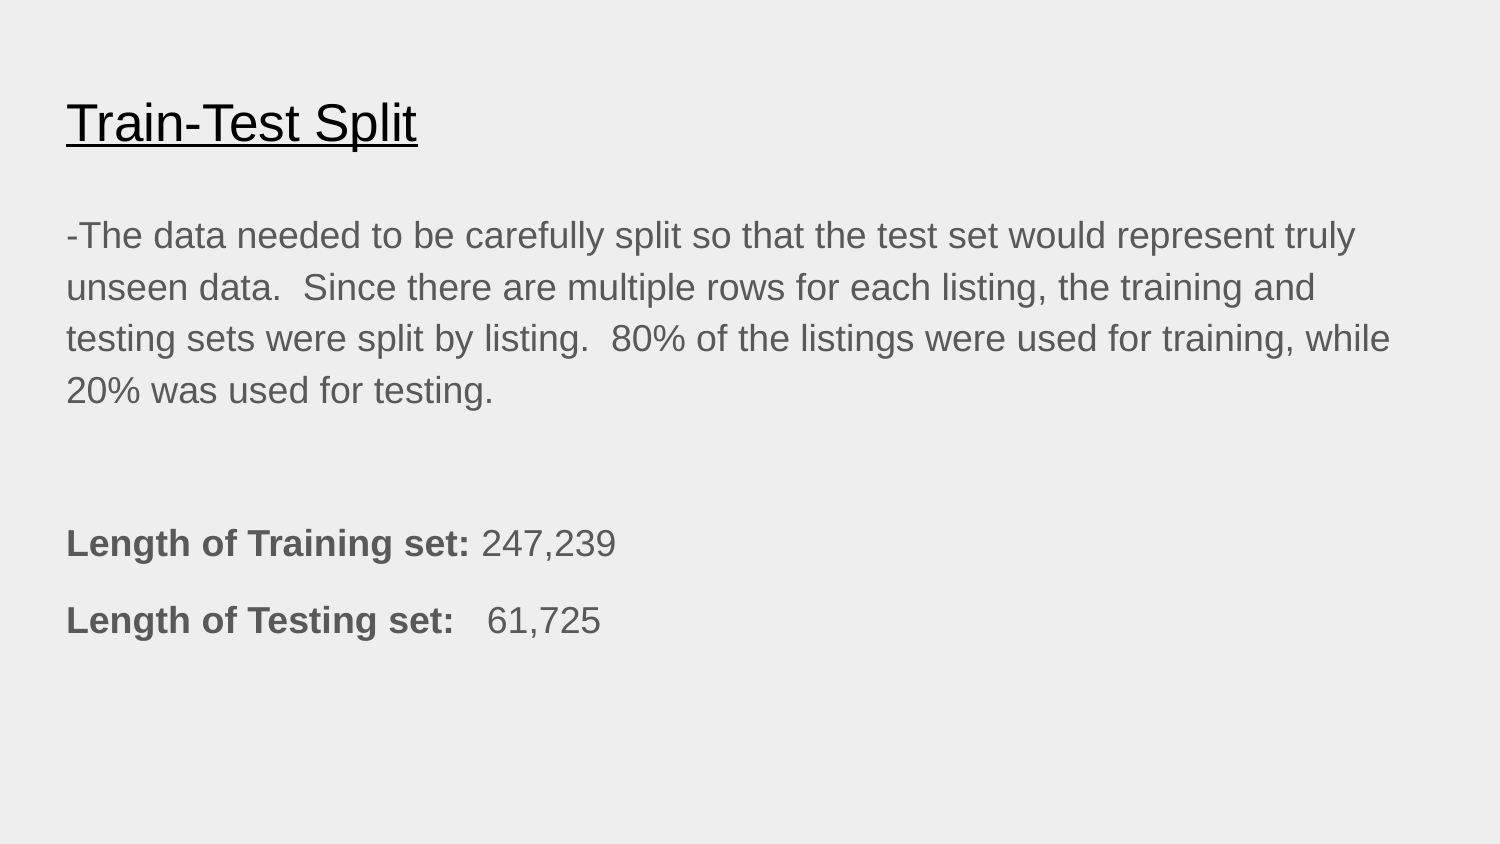

# Train-Test Split
-The data needed to be carefully split so that the test set would represent truly unseen data.  Since there are multiple rows for each listing, the training and testing sets were split by listing.  80% of the listings were used for training, while 20% was used for testing.

Length of Training set: 247,239
Length of Testing set:   61,725